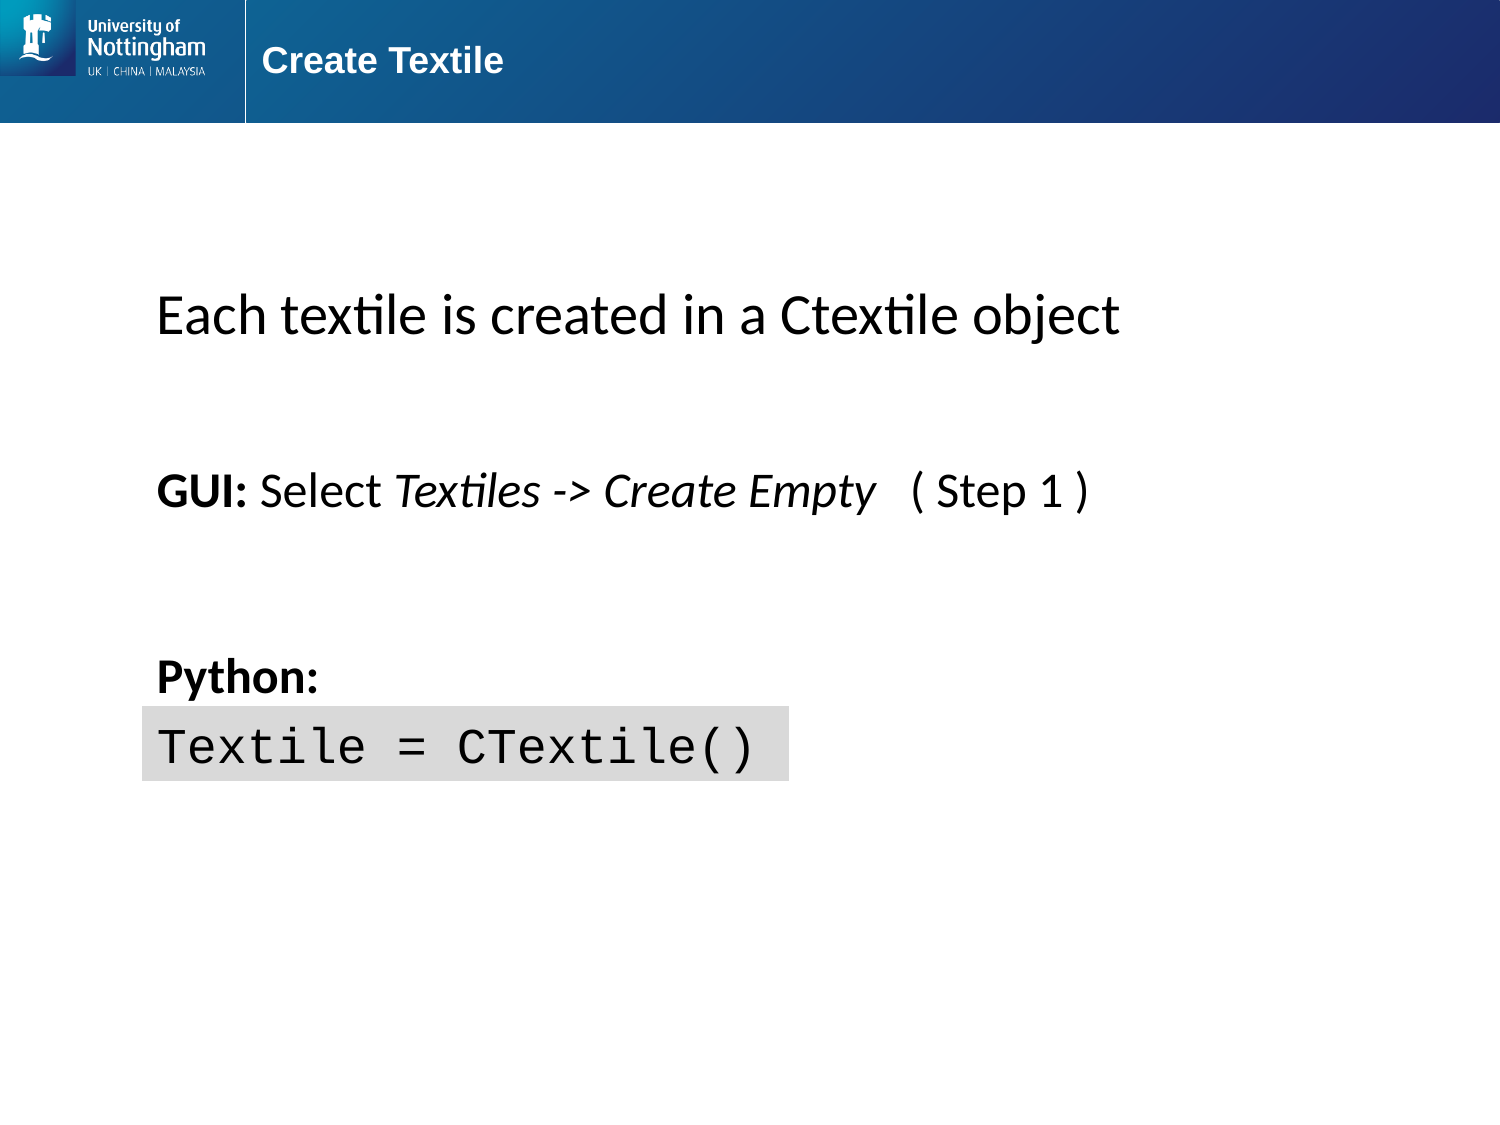

# Create Textile
Each textile is created in a Ctextile object
GUI: Select Textiles -> Create Empty   ( Step 1 )
Python:
Textile = CTextile()